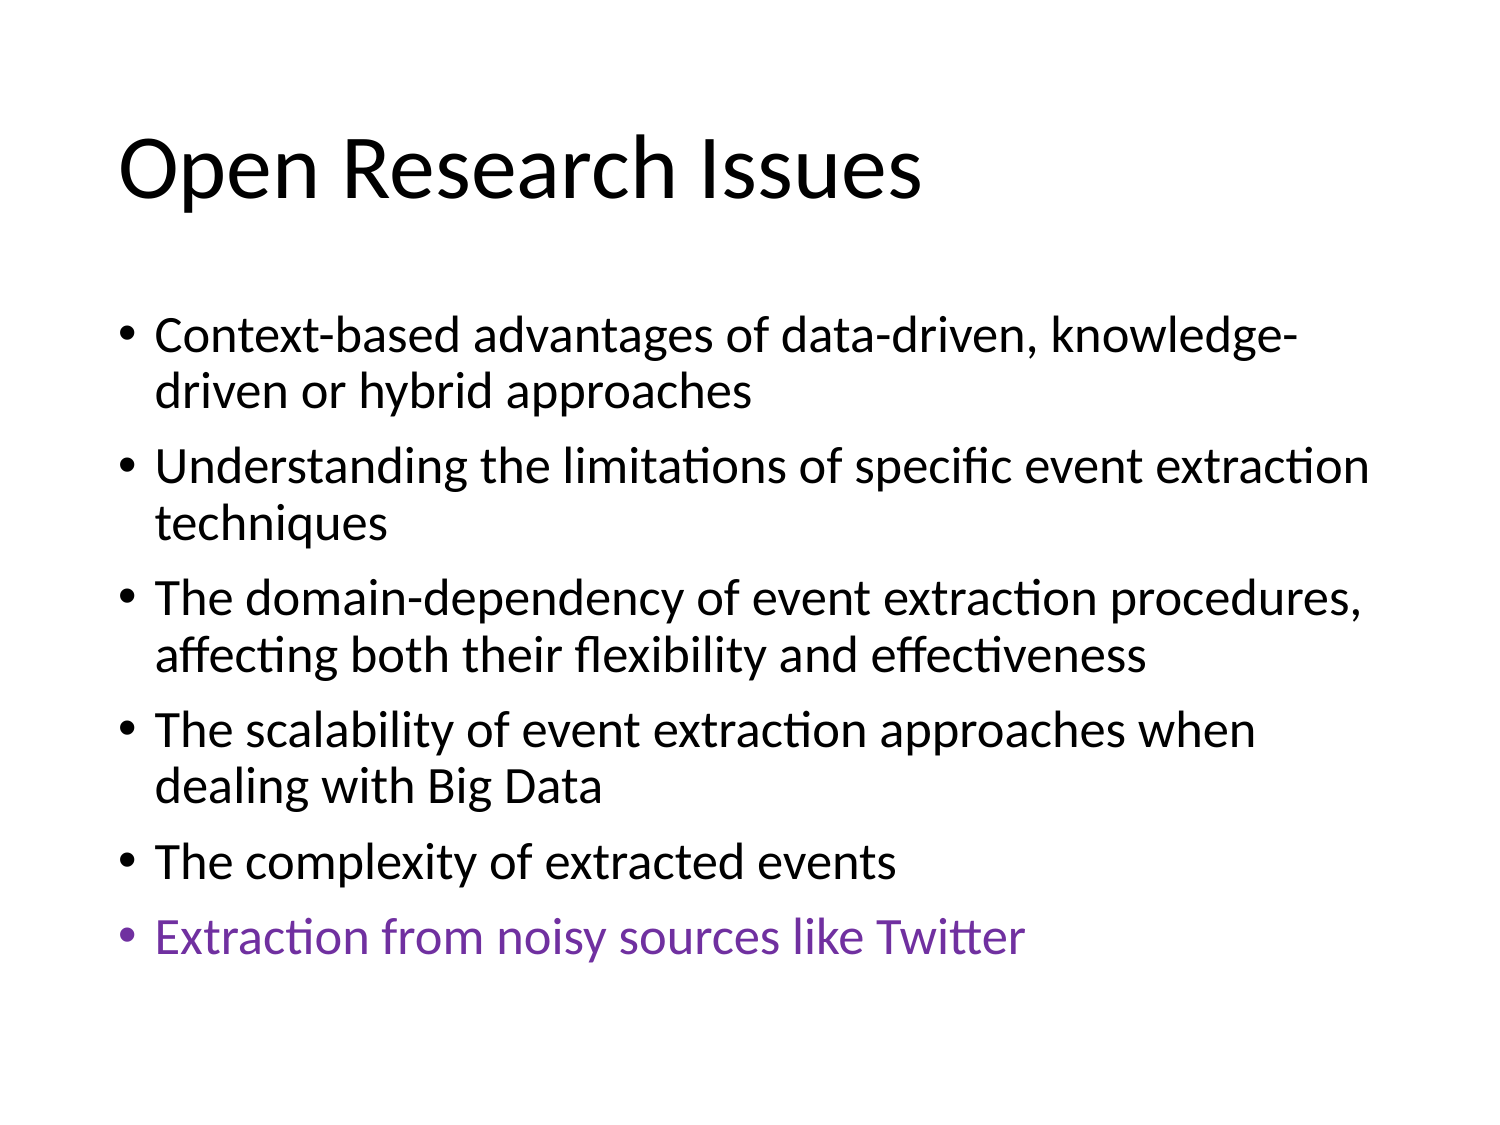

# Open Research Issues
Context-based advantages of data-driven, knowledge-driven or hybrid approaches
Understanding the limitations of specific event extraction techniques
The domain-dependency of event extraction procedures, affecting both their flexibility and effectiveness
The scalability of event extraction approaches when dealing with Big Data
The complexity of extracted events
Extraction from noisy sources like Twitter